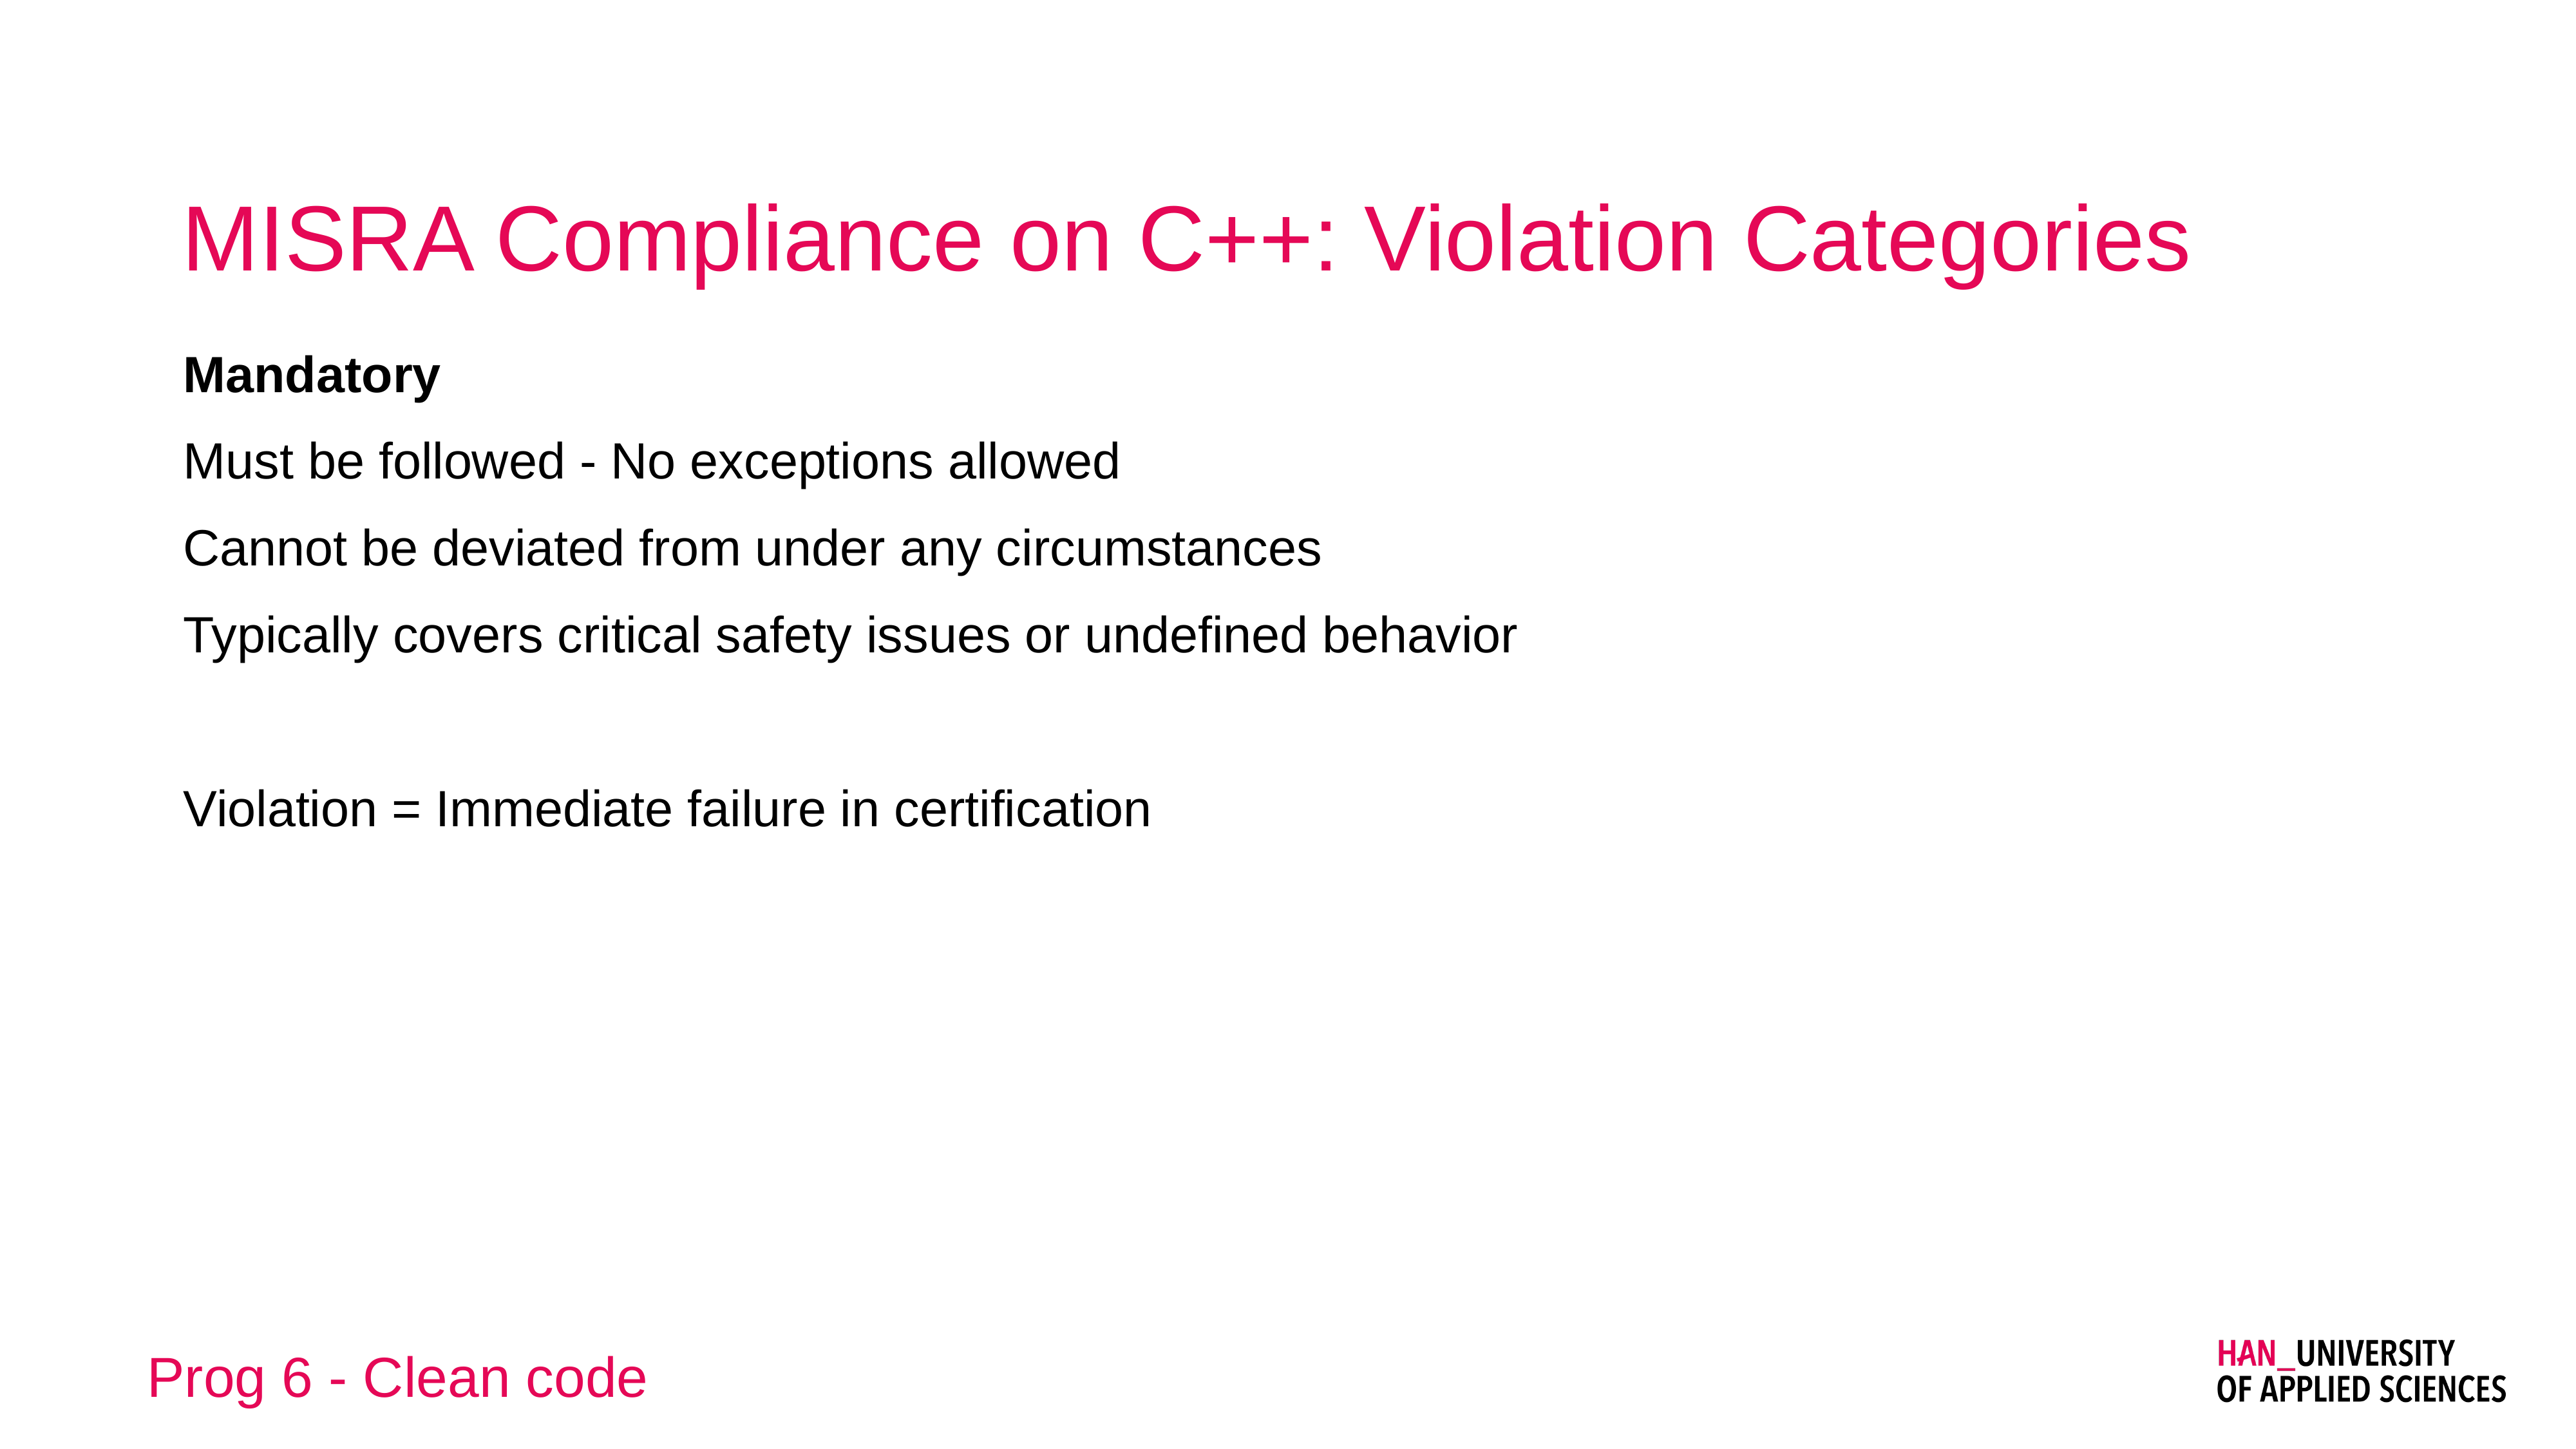

# MISRA Compliance on C++: Violation Categories
Mandatory
Must be followed - No exceptions allowed
Cannot be deviated from under any circumstances
Typically covers critical safety issues or undefined behavior

Violation = Immediate failure in certification